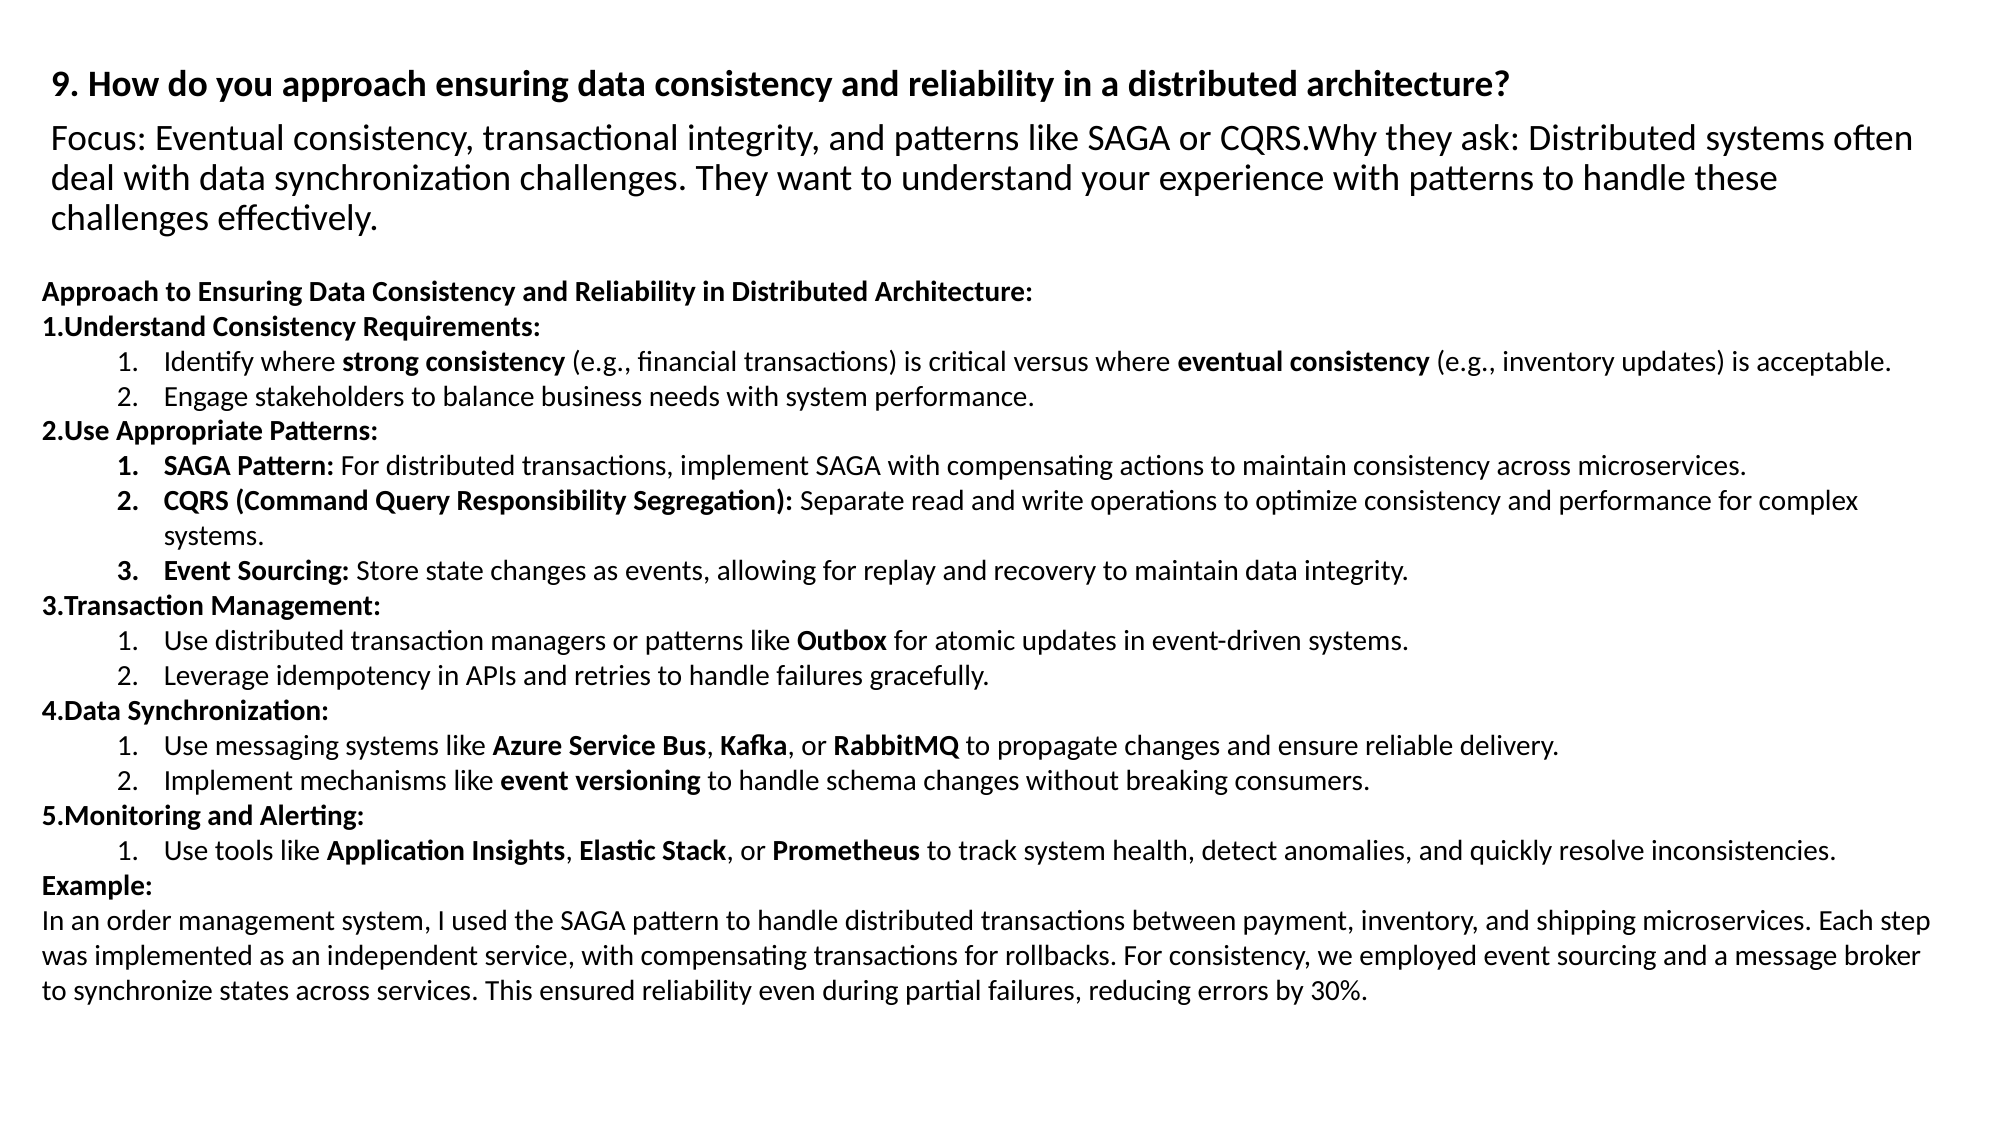

9. How do you approach ensuring data consistency and reliability in a distributed architecture?
Focus: Eventual consistency, transactional integrity, and patterns like SAGA or CQRS.Why they ask: Distributed systems often deal with data synchronization challenges. They want to understand your experience with patterns to handle these challenges effectively.

Approach to Ensuring Data Consistency and Reliability in Distributed Architecture:
Understand Consistency Requirements:
Identify where strong consistency (e.g., financial transactions) is critical versus where eventual consistency (e.g., inventory updates) is acceptable.
Engage stakeholders to balance business needs with system performance.
Use Appropriate Patterns:
SAGA Pattern: For distributed transactions, implement SAGA with compensating actions to maintain consistency across microservices.
CQRS (Command Query Responsibility Segregation): Separate read and write operations to optimize consistency and performance for complex systems.
Event Sourcing: Store state changes as events, allowing for replay and recovery to maintain data integrity.
Transaction Management:
Use distributed transaction managers or patterns like Outbox for atomic updates in event-driven systems.
Leverage idempotency in APIs and retries to handle failures gracefully.
Data Synchronization:
Use messaging systems like Azure Service Bus, Kafka, or RabbitMQ to propagate changes and ensure reliable delivery.
Implement mechanisms like event versioning to handle schema changes without breaking consumers.
Monitoring and Alerting:
Use tools like Application Insights, Elastic Stack, or Prometheus to track system health, detect anomalies, and quickly resolve inconsistencies.
Example:
In an order management system, I used the SAGA pattern to handle distributed transactions between payment, inventory, and shipping microservices. Each step was implemented as an independent service, with compensating transactions for rollbacks. For consistency, we employed event sourcing and a message broker to synchronize states across services. This ensured reliability even during partial failures, reducing errors by 30%.